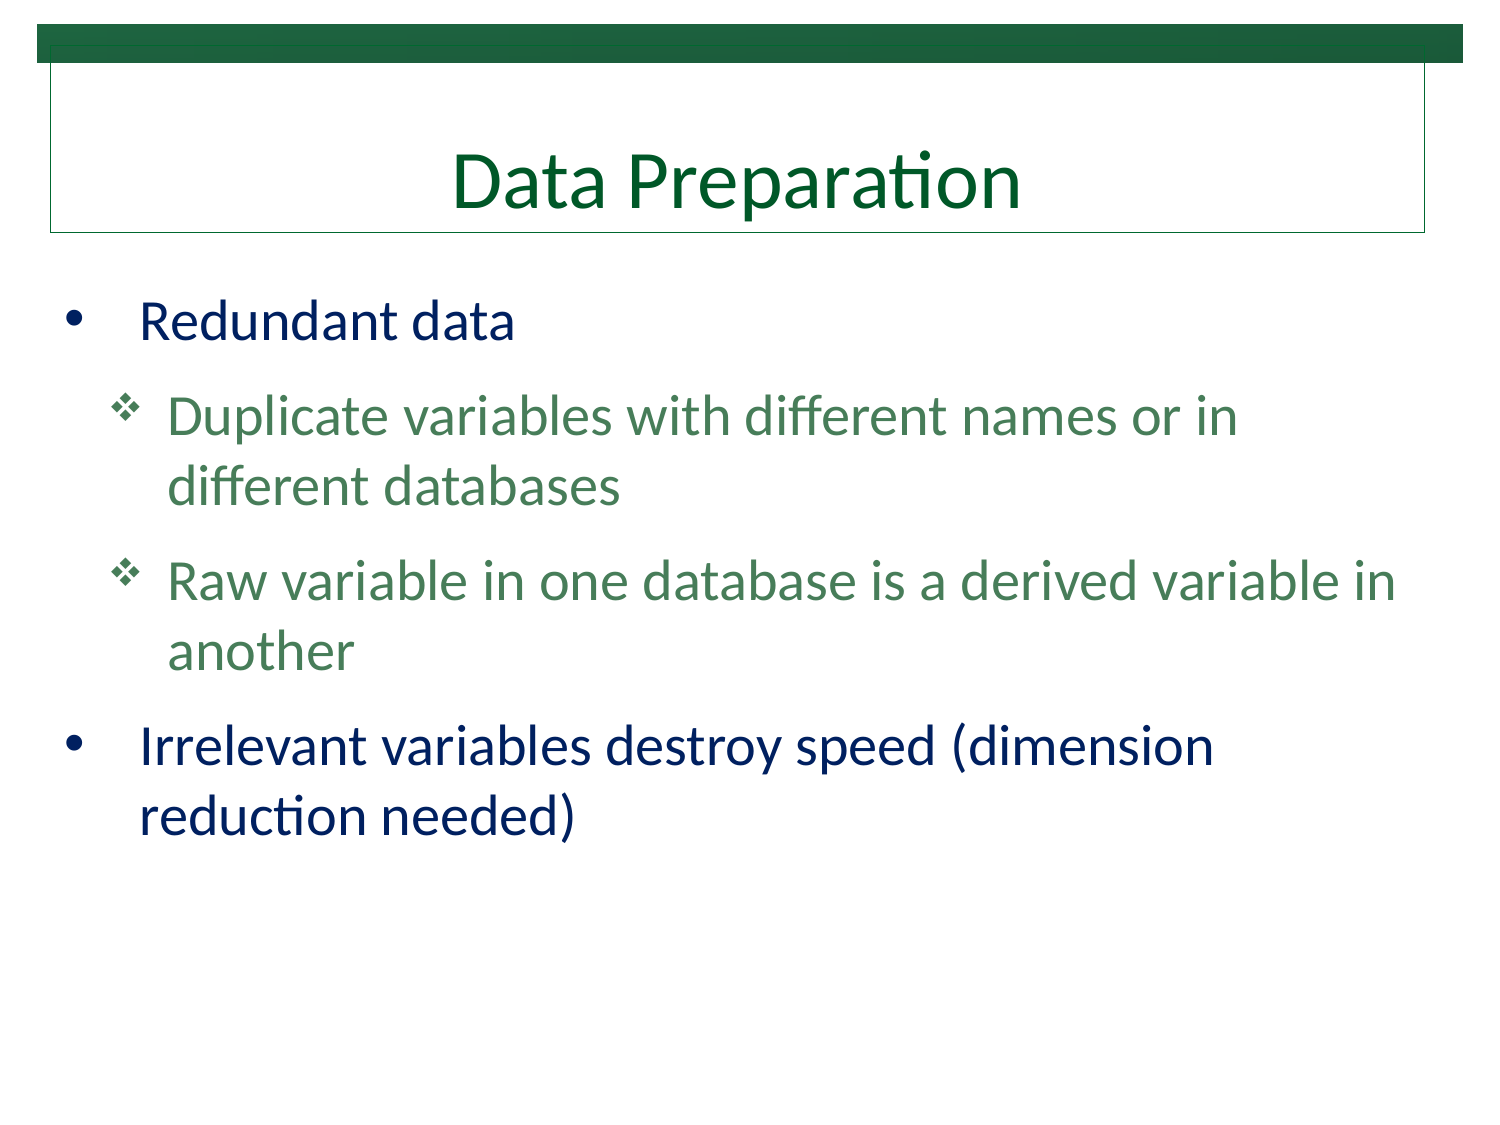

# Data Preparation
Redundant data
Duplicate variables with different names or in different databases
Raw variable in one database is a derived variable in another
Irrelevant variables destroy speed (dimension reduction needed)